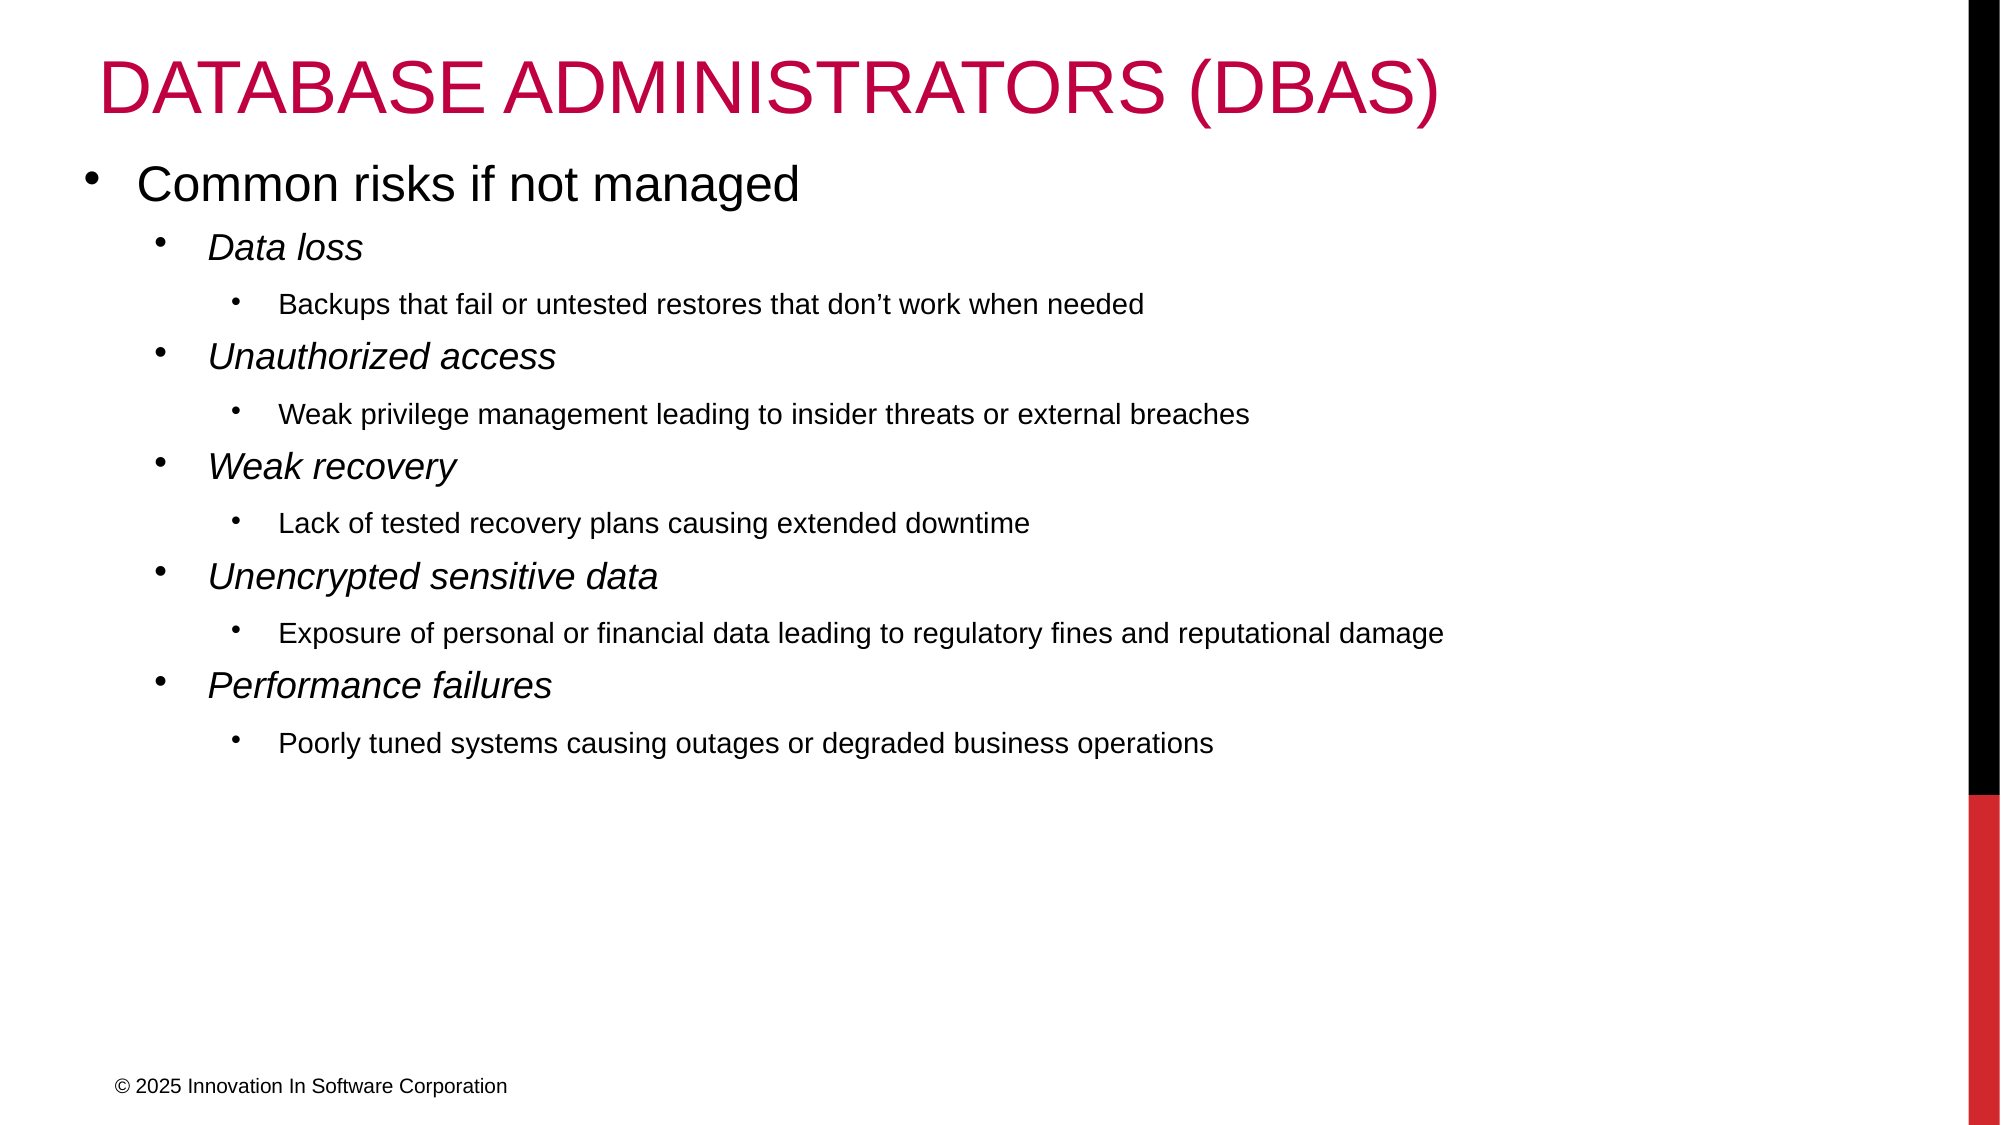

# Database Administrators (DBAs)
Common risks if not managed
Data loss
Backups that fail or untested restores that don’t work when needed
Unauthorized access
Weak privilege management leading to insider threats or external breaches
Weak recovery
Lack of tested recovery plans causing extended downtime
Unencrypted sensitive data
Exposure of personal or financial data leading to regulatory fines and reputational damage
Performance failures
Poorly tuned systems causing outages or degraded business operations
© 2025 Innovation In Software Corporation